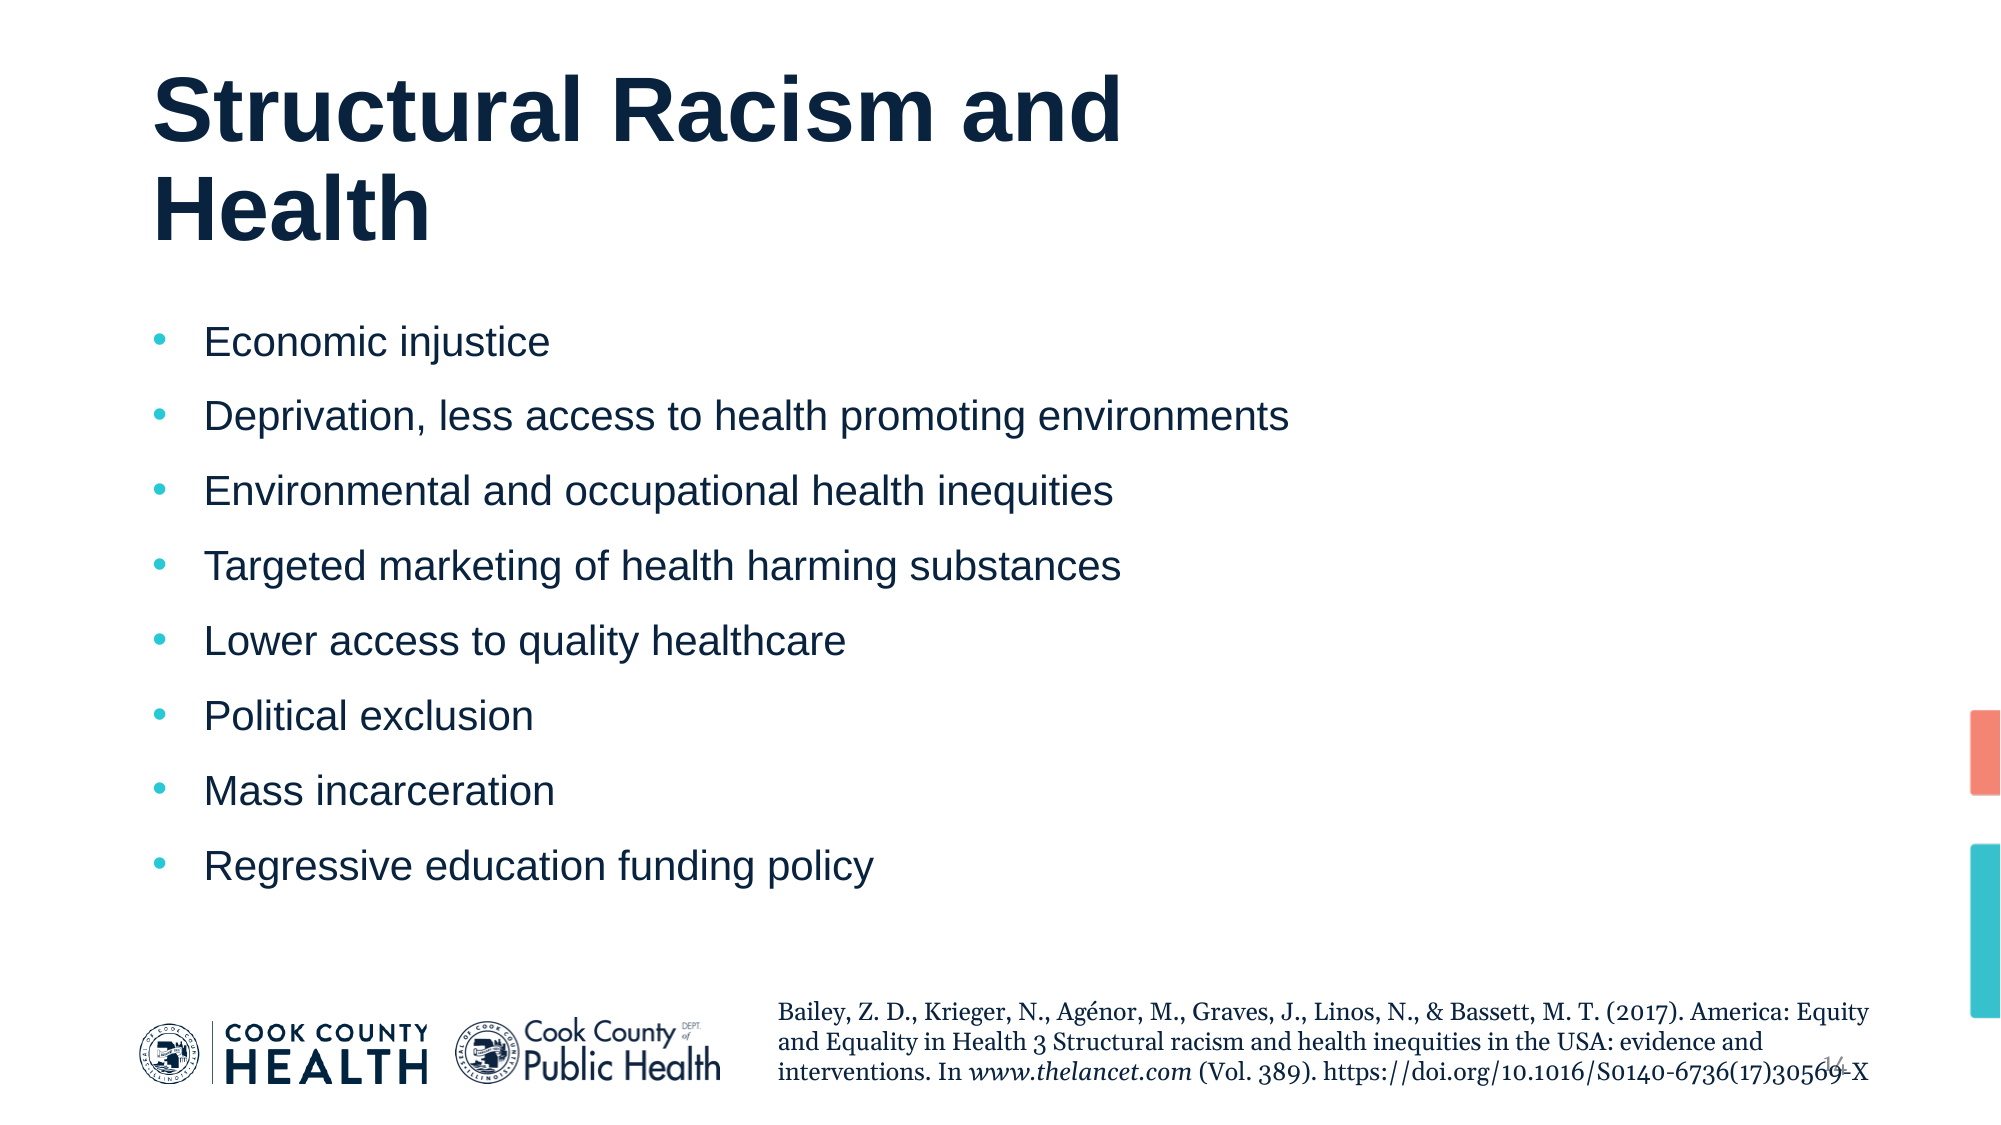

# Structural Racism and Health
Economic injustice
Deprivation, less access to health promoting environments
Environmental and occupational health inequities
Targeted marketing of health harming substances
Lower access to quality healthcare
Political exclusion
Mass incarceration
Regressive education funding policy
Bailey, Z. D., Krieger, N., Agénor, M., Graves, J., Linos, N., & Bassett, M. T. (2017). America: Equity and Equality in Health 3 Structural racism and health inequities in the USA: evidence and interventions. In www.thelancet.com (Vol. 389). https://doi.org/10.1016/S0140-6736(17)30569-X
14